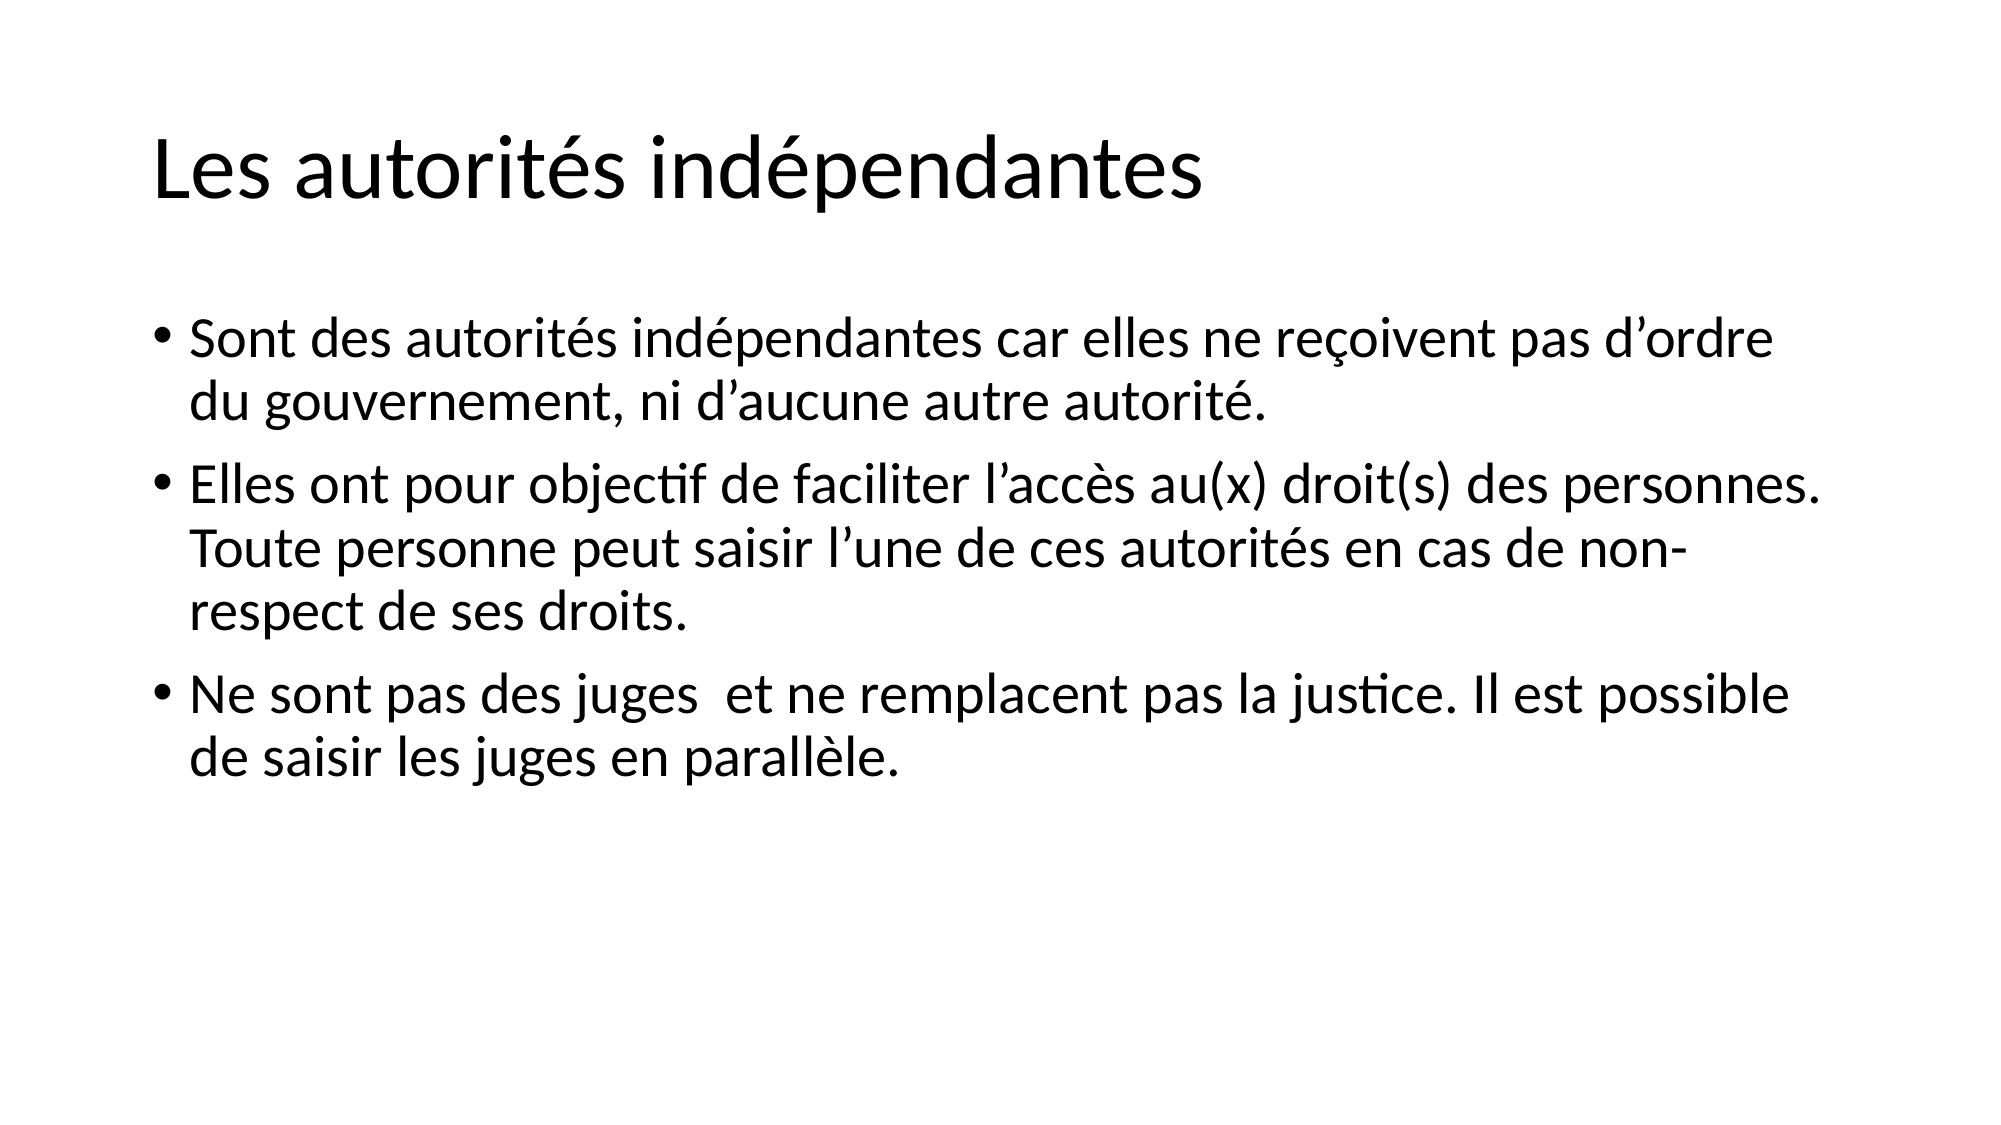

# Les autorités indépendantes
Sont des autorités indépendantes car elles ne reçoivent pas d’ordre du gouvernement, ni d’aucune autre autorité.
Elles ont pour objectif de faciliter l’accès au(x) droit(s) des personnes. Toute personne peut saisir l’une de ces autorités en cas de non-respect de ses droits.
Ne sont pas des juges  et ne remplacent pas la justice. Il est possible de saisir les juges en parallèle.